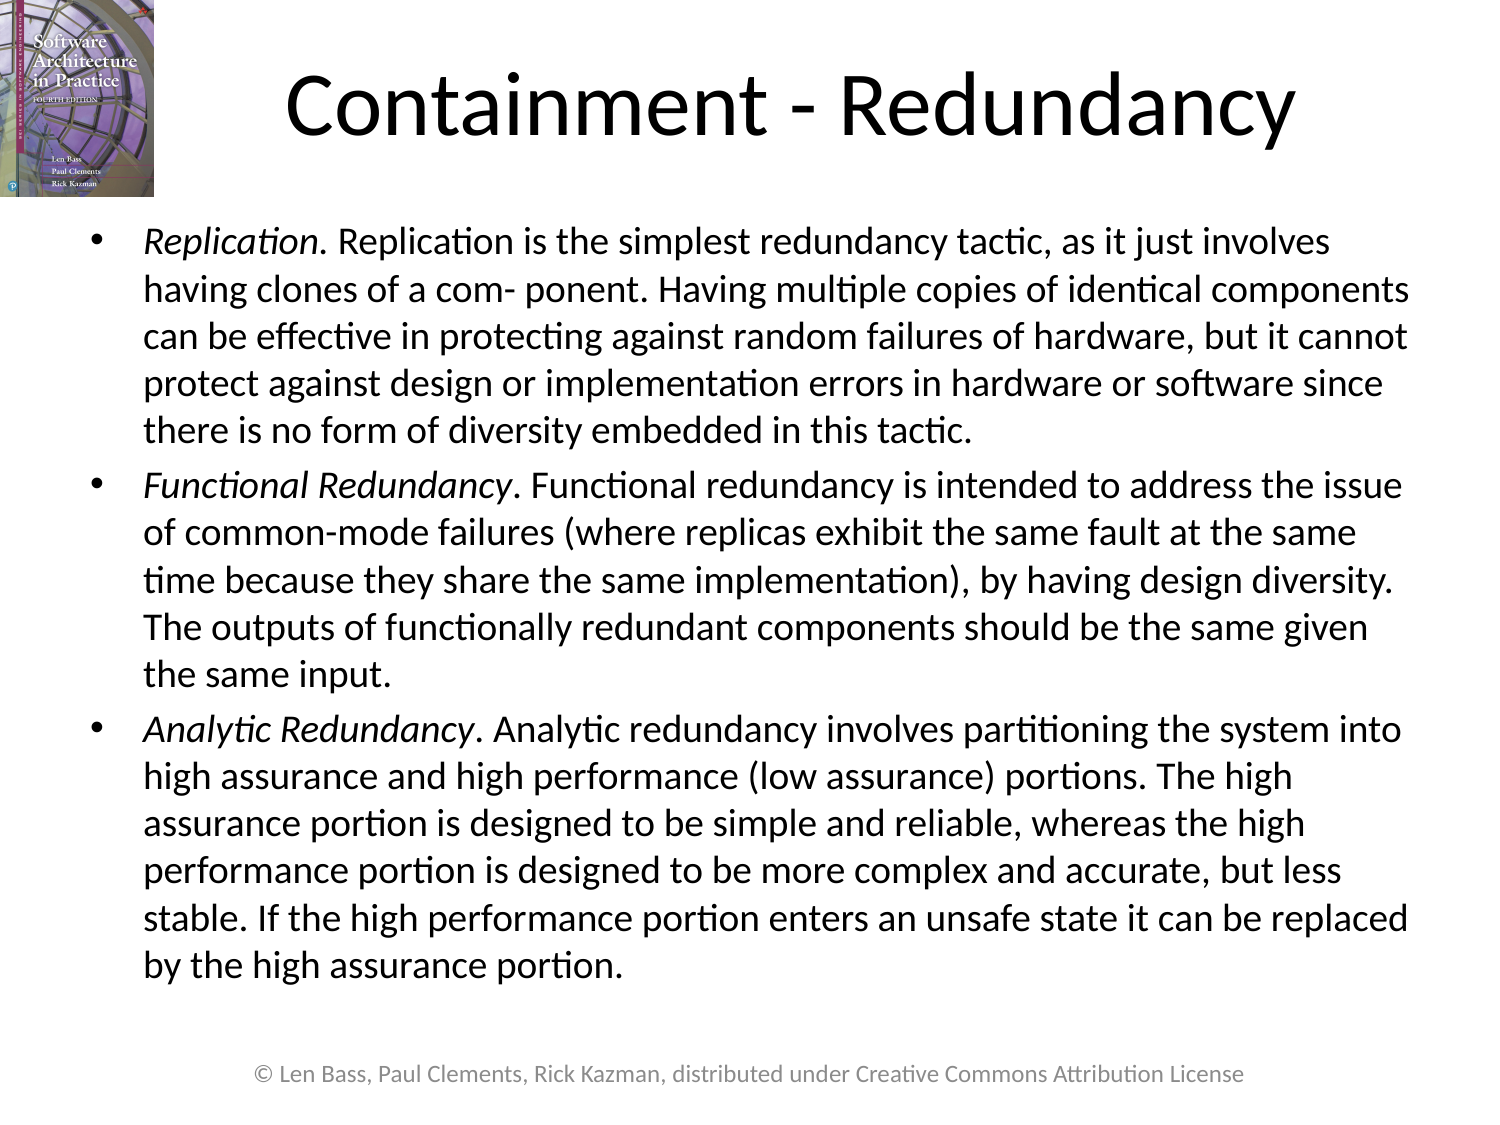

# Containment - Redundancy
Replication. Replication is the simplest redundancy tactic, as it just involves having clones of a com- ponent. Having multiple copies of identical components can be effective in protecting against random failures of hardware, but it cannot protect against design or implementation errors in hardware or software since there is no form of diversity embedded in this tactic.
Functional Redundancy. Functional redundancy is intended to address the issue of common-mode failures (where replicas exhibit the same fault at the same time because they share the same implementation), by having design diversity. The outputs of functionally redundant components should be the same given the same input.
Analytic Redundancy. Analytic redundancy involves partitioning the system into high assurance and high performance (low assurance) portions. The high assurance portion is designed to be simple and reliable, whereas the high performance portion is designed to be more complex and accurate, but less stable. If the high performance portion enters an unsafe state it can be replaced by the high assurance portion.
© Len Bass, Paul Clements, Rick Kazman, distributed under Creative Commons Attribution License